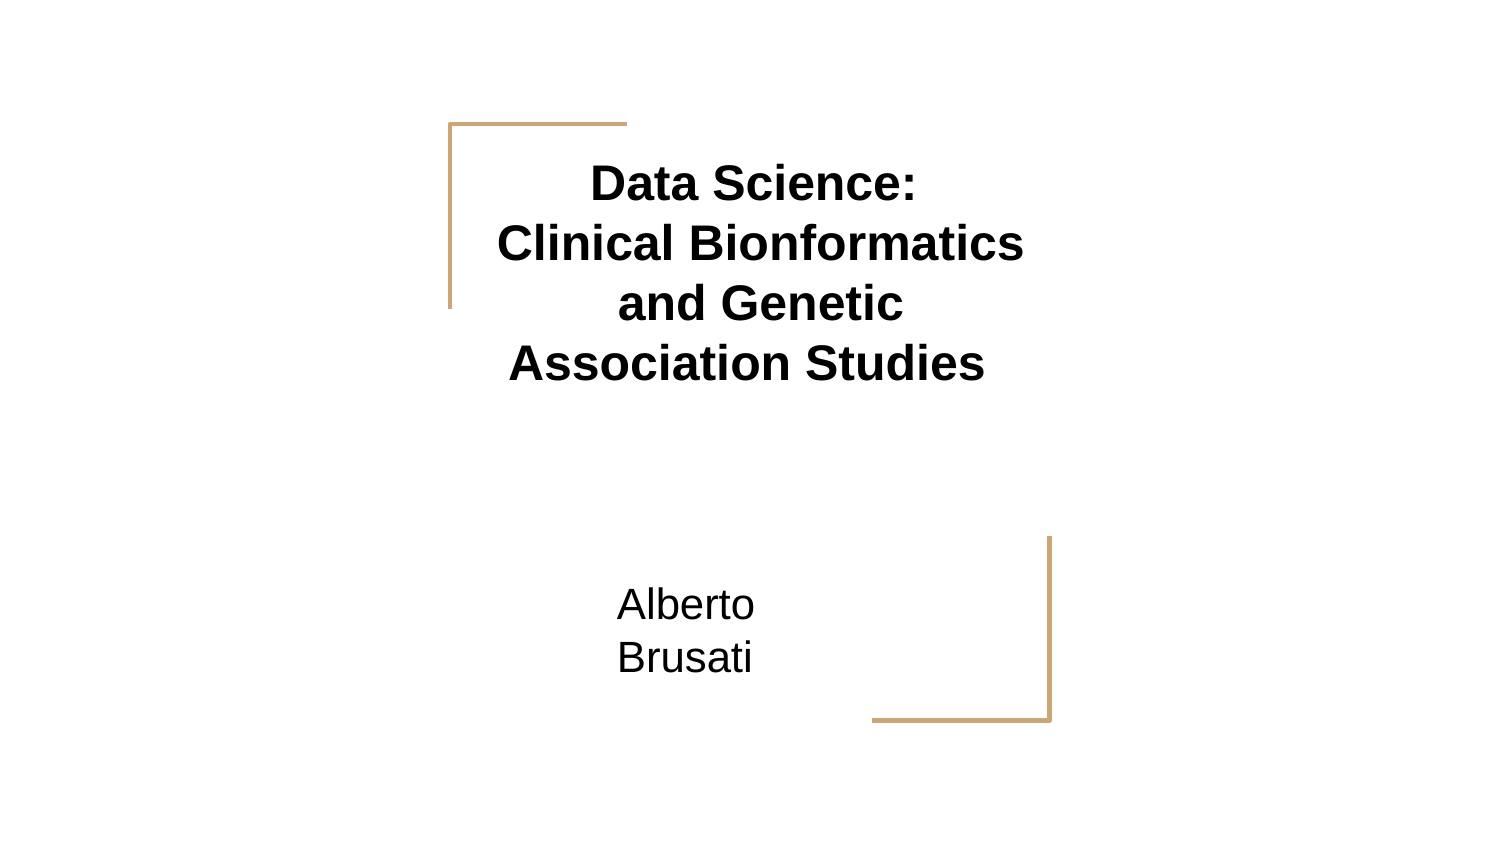

# Data Science: Clinical Bionformatics and Genetic Association Studies

Alberto
Brusati